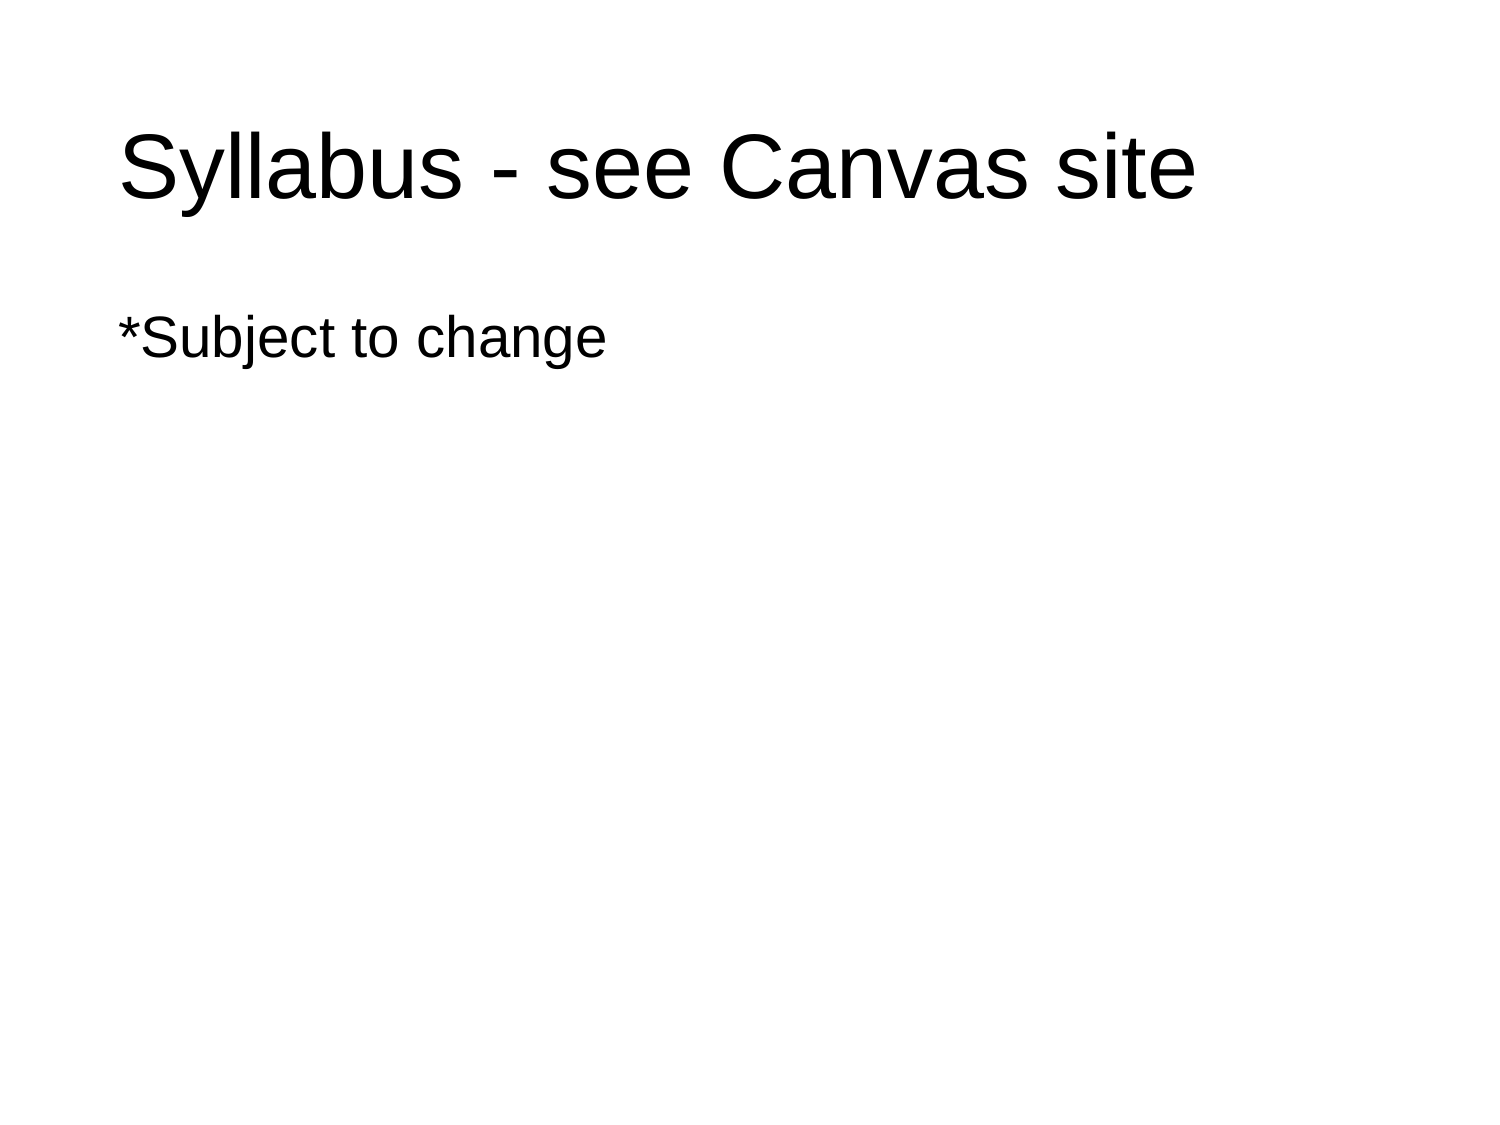

# Syllabus - see Canvas site
*Subject to change